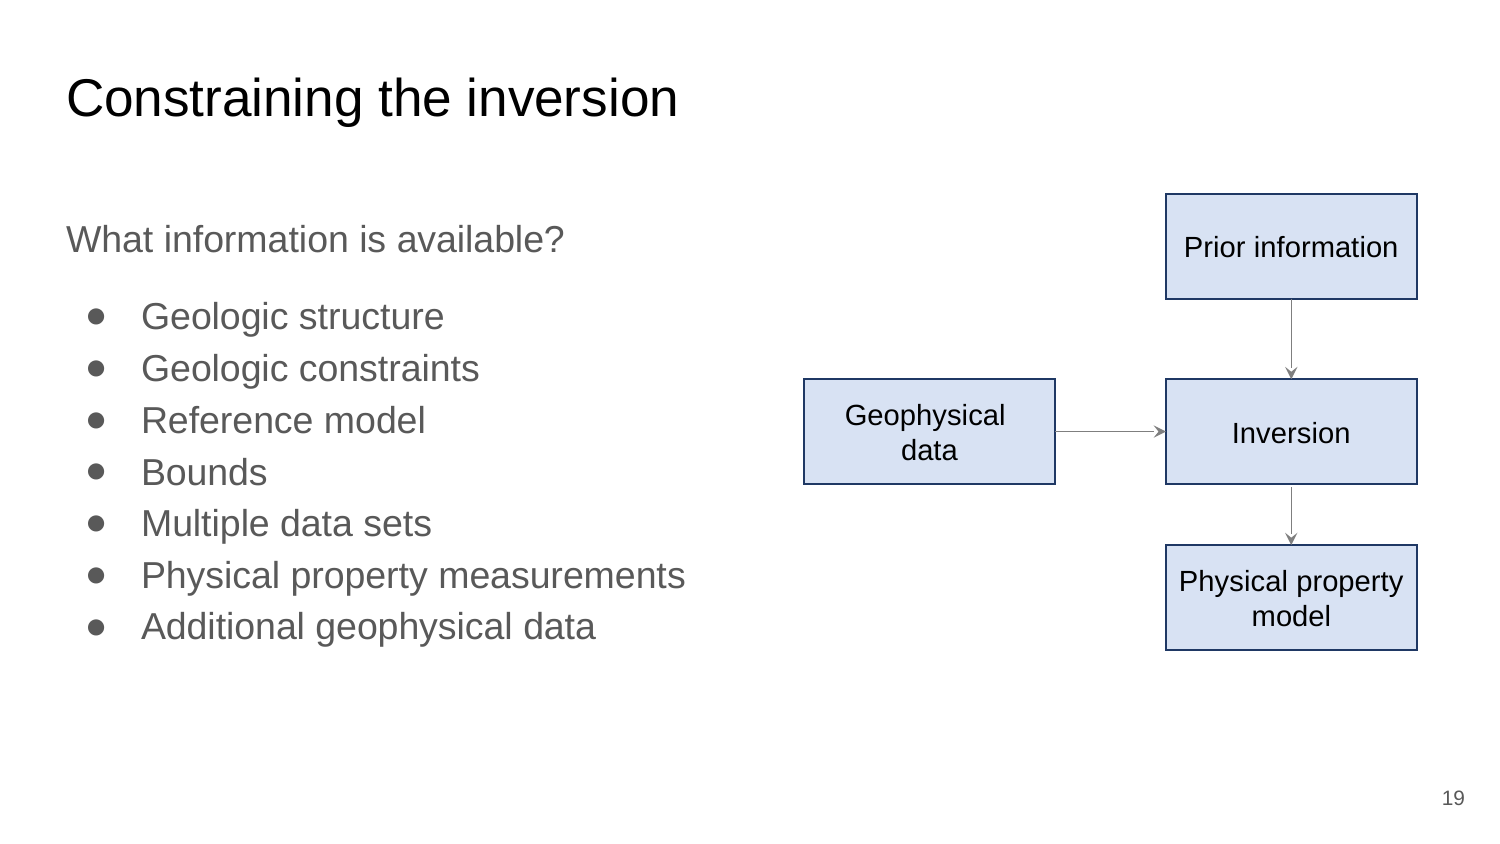

# Constraining the inversion
What information is available?
Geologic structure
Geologic constraints
Reference model
Bounds
Multiple data sets
Physical property measurements
Additional geophysical data
Prior information
Geophysical
data
Inversion
Physical property model
19